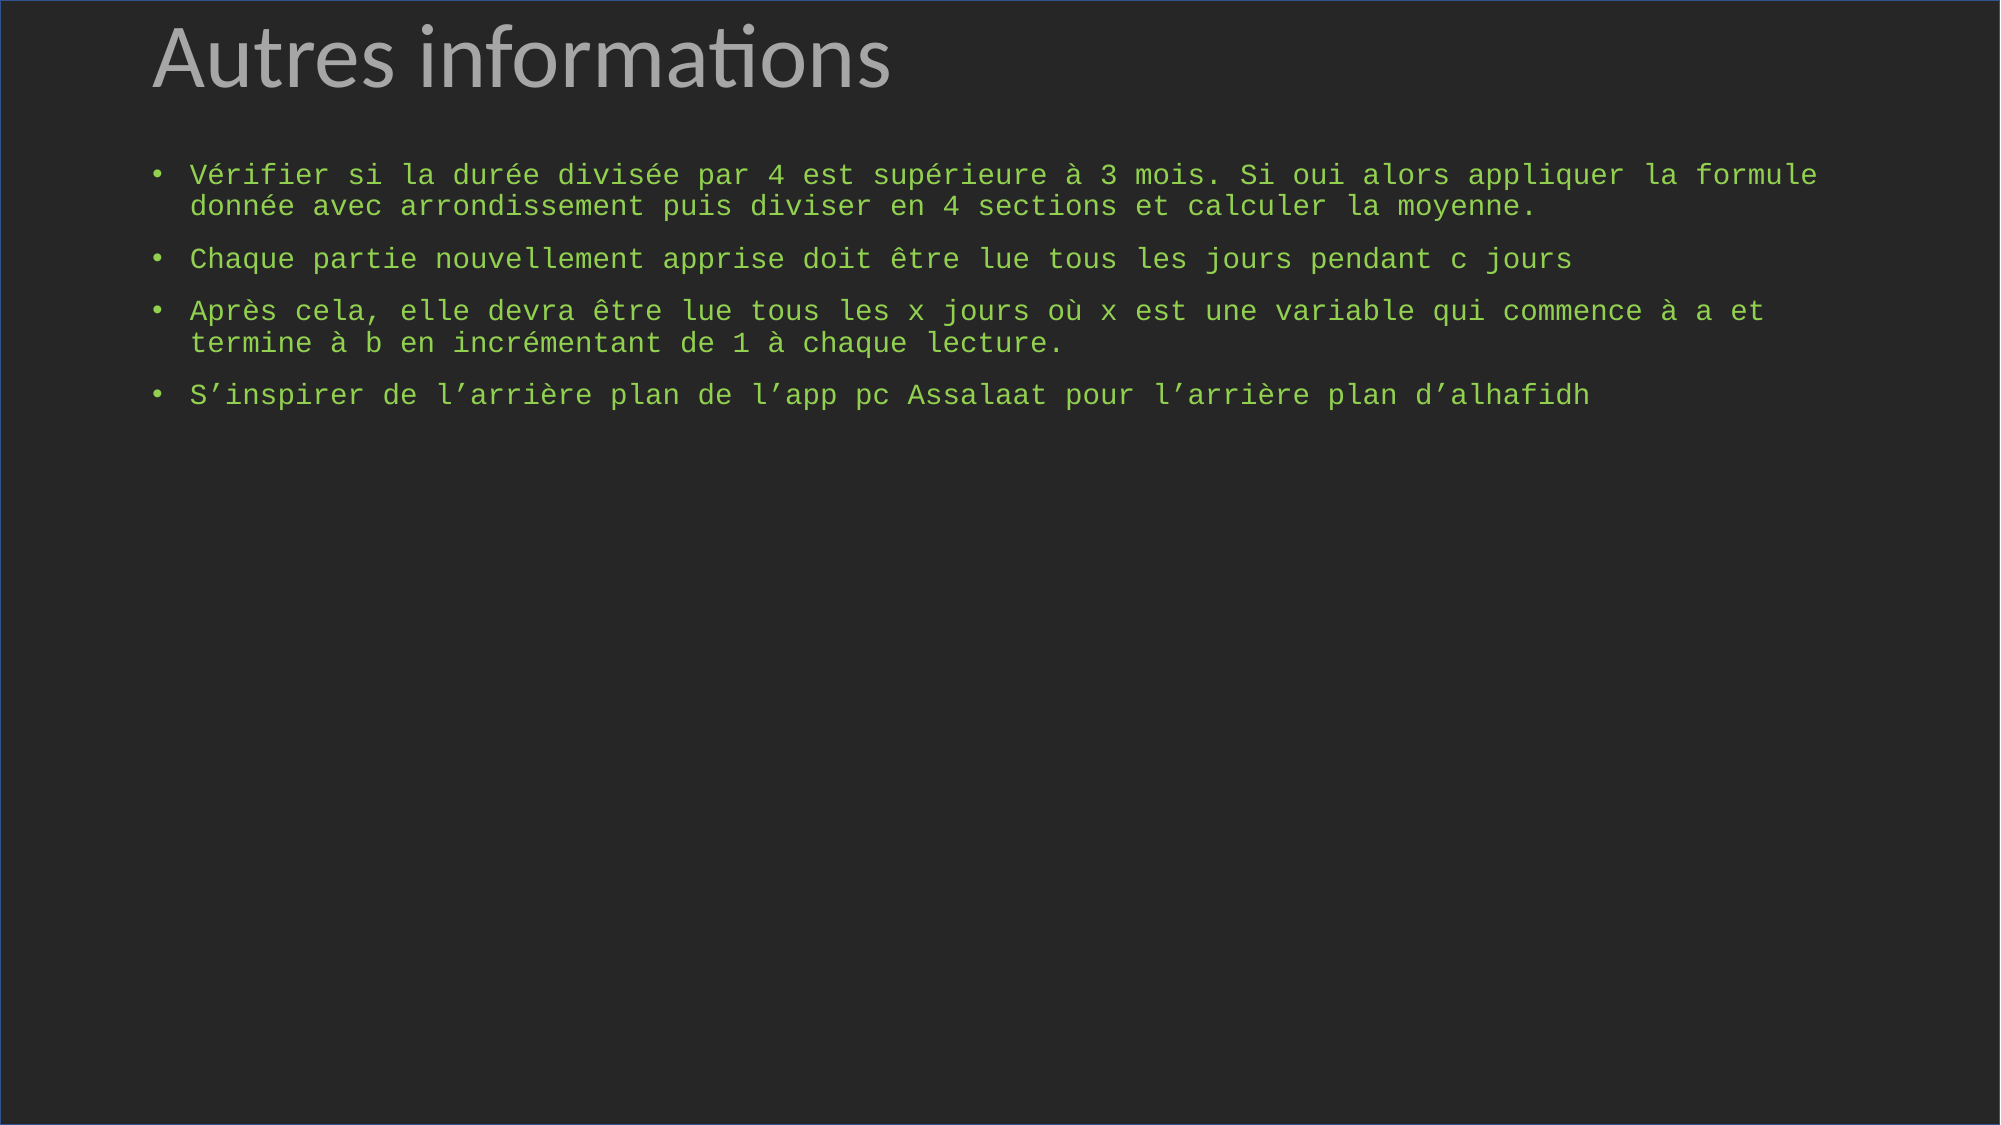

# Autres informations

Vérifier si la durée divisée par 4 est supérieure à 3 mois. Si oui alors appliquer la formule donnée avec arrondissement puis diviser en 4 sections et calculer la moyenne.
Chaque partie nouvellement apprise doit être lue tous les jours pendant c jours
Après cela, elle devra être lue tous les x jours où x est une variable qui commence à a et termine à b en incrémentant de 1 à chaque lecture.
S’inspirer de l’arrière plan de l’app pc Assalaat pour l’arrière plan d’alhafidh